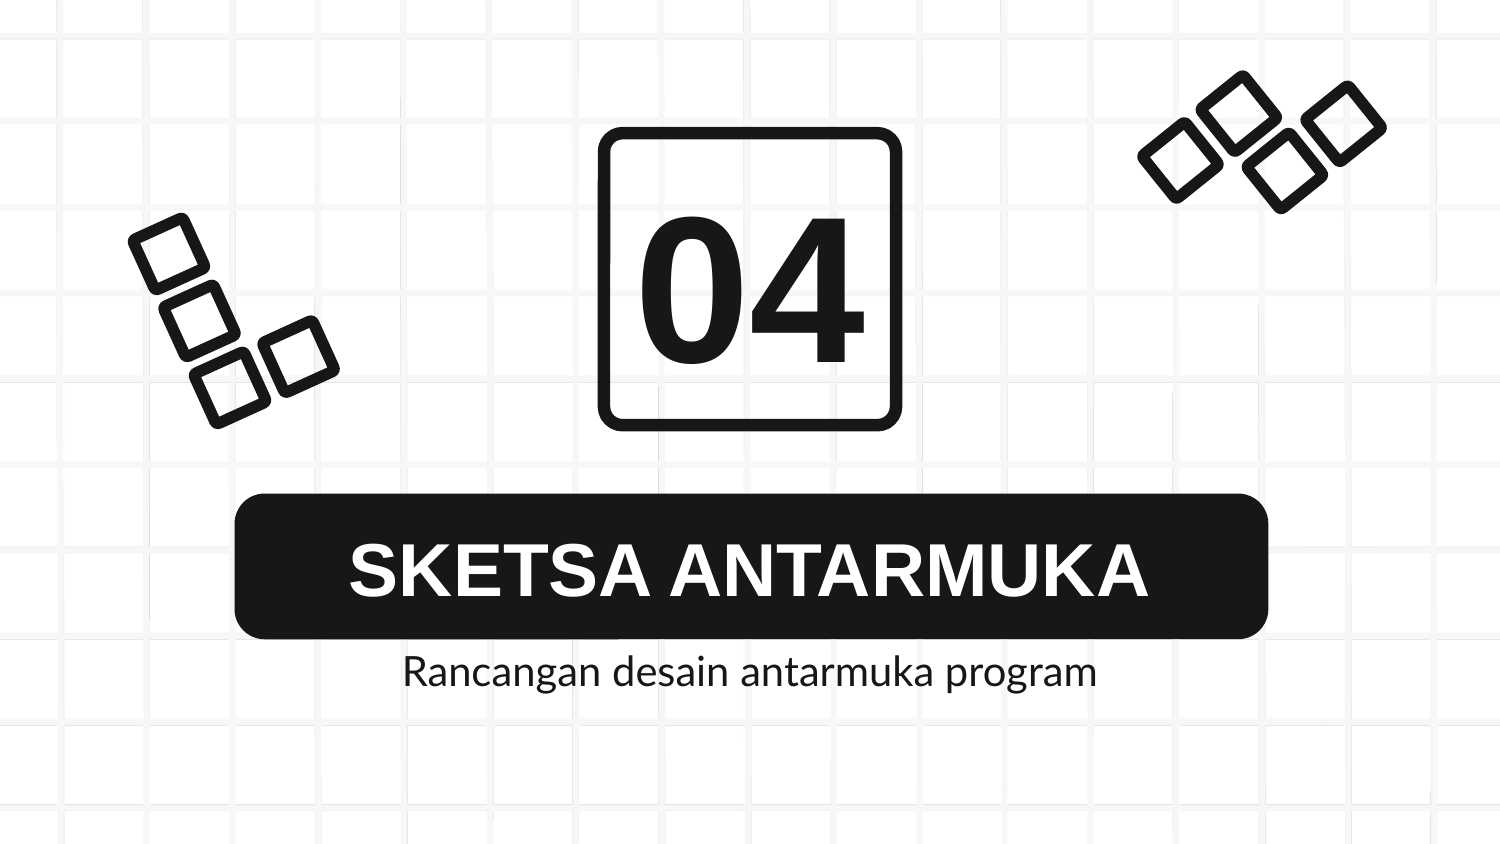

04

# SKETSA ANTARMUKA
Rancangan desain antarmuka program